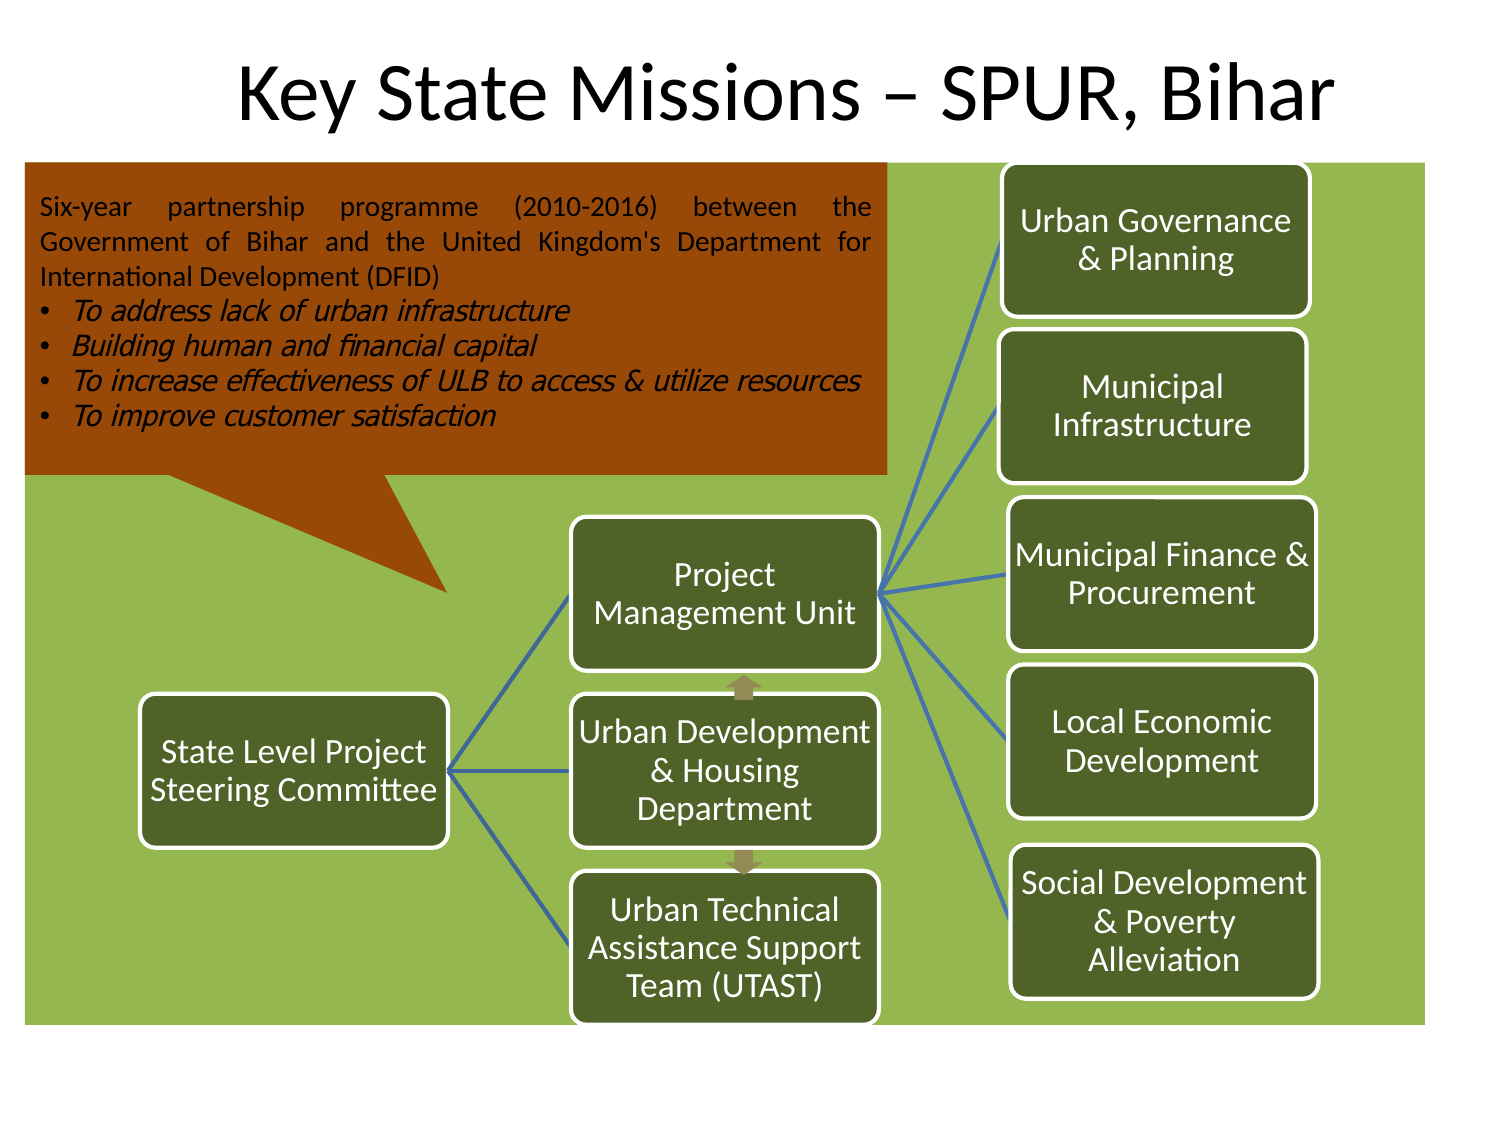

# Key State Missions – SPUR, Bihar
State Level Project Steering Committee

Project Management Unit

Urban Governance & Planning

Municipal Infrastructure

Municipal Finance & Procurement

Local Economic Development

Social Development & Poverty Alleviation

Urban Development & Housing Department

Urban Technical Assistance Support Team (UTAST)
Six-year partnership programme (2010-2016) between the Government of Bihar and the United Kingdom's Department for International Development (DFID)
To address lack of urban infrastructure
Building human and financial capital
To increase effectiveness of ULB to access & utilize resources
To improve customer satisfaction